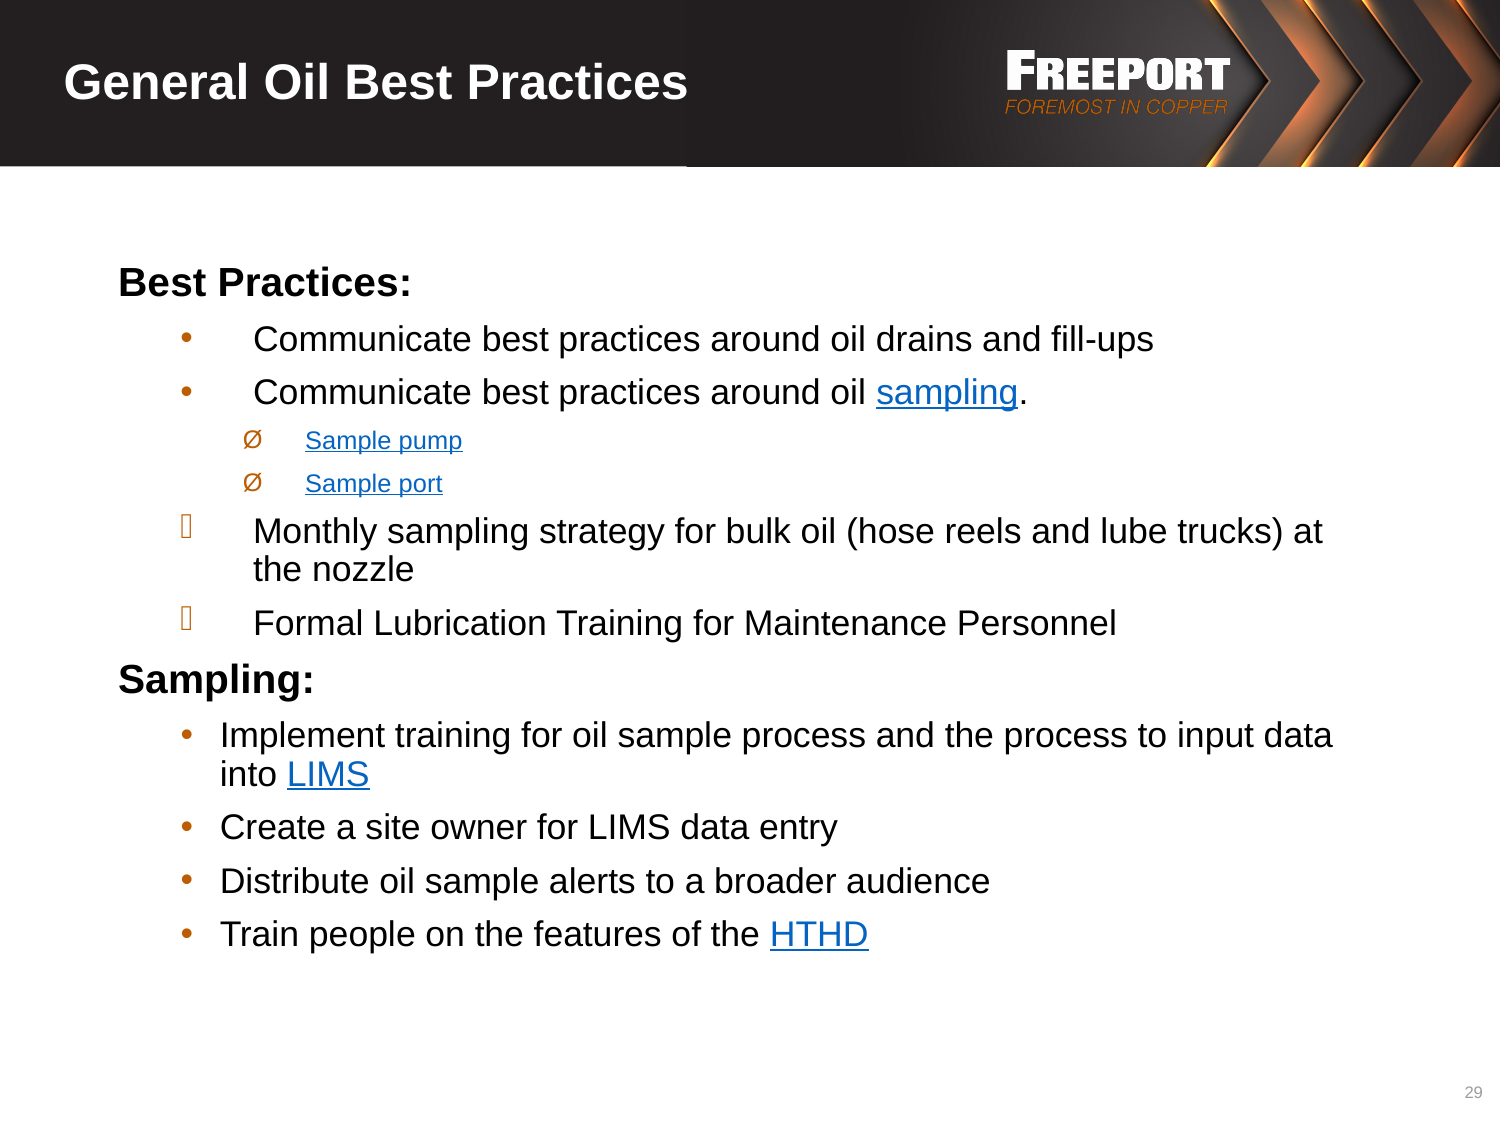

# General Oil Best Practices
Best Practices:
Communicate best practices around oil drains and fill-ups
Communicate best practices around oil sampling.
Sample pump
Sample port
Monthly sampling strategy for bulk oil (hose reels and lube trucks) at the nozzle
Formal Lubrication Training for Maintenance Personnel
Sampling:
Implement training for oil sample process and the process to input data into LIMS
Create a site owner for LIMS data entry
Distribute oil sample alerts to a broader audience
Train people on the features of the HTHD

29